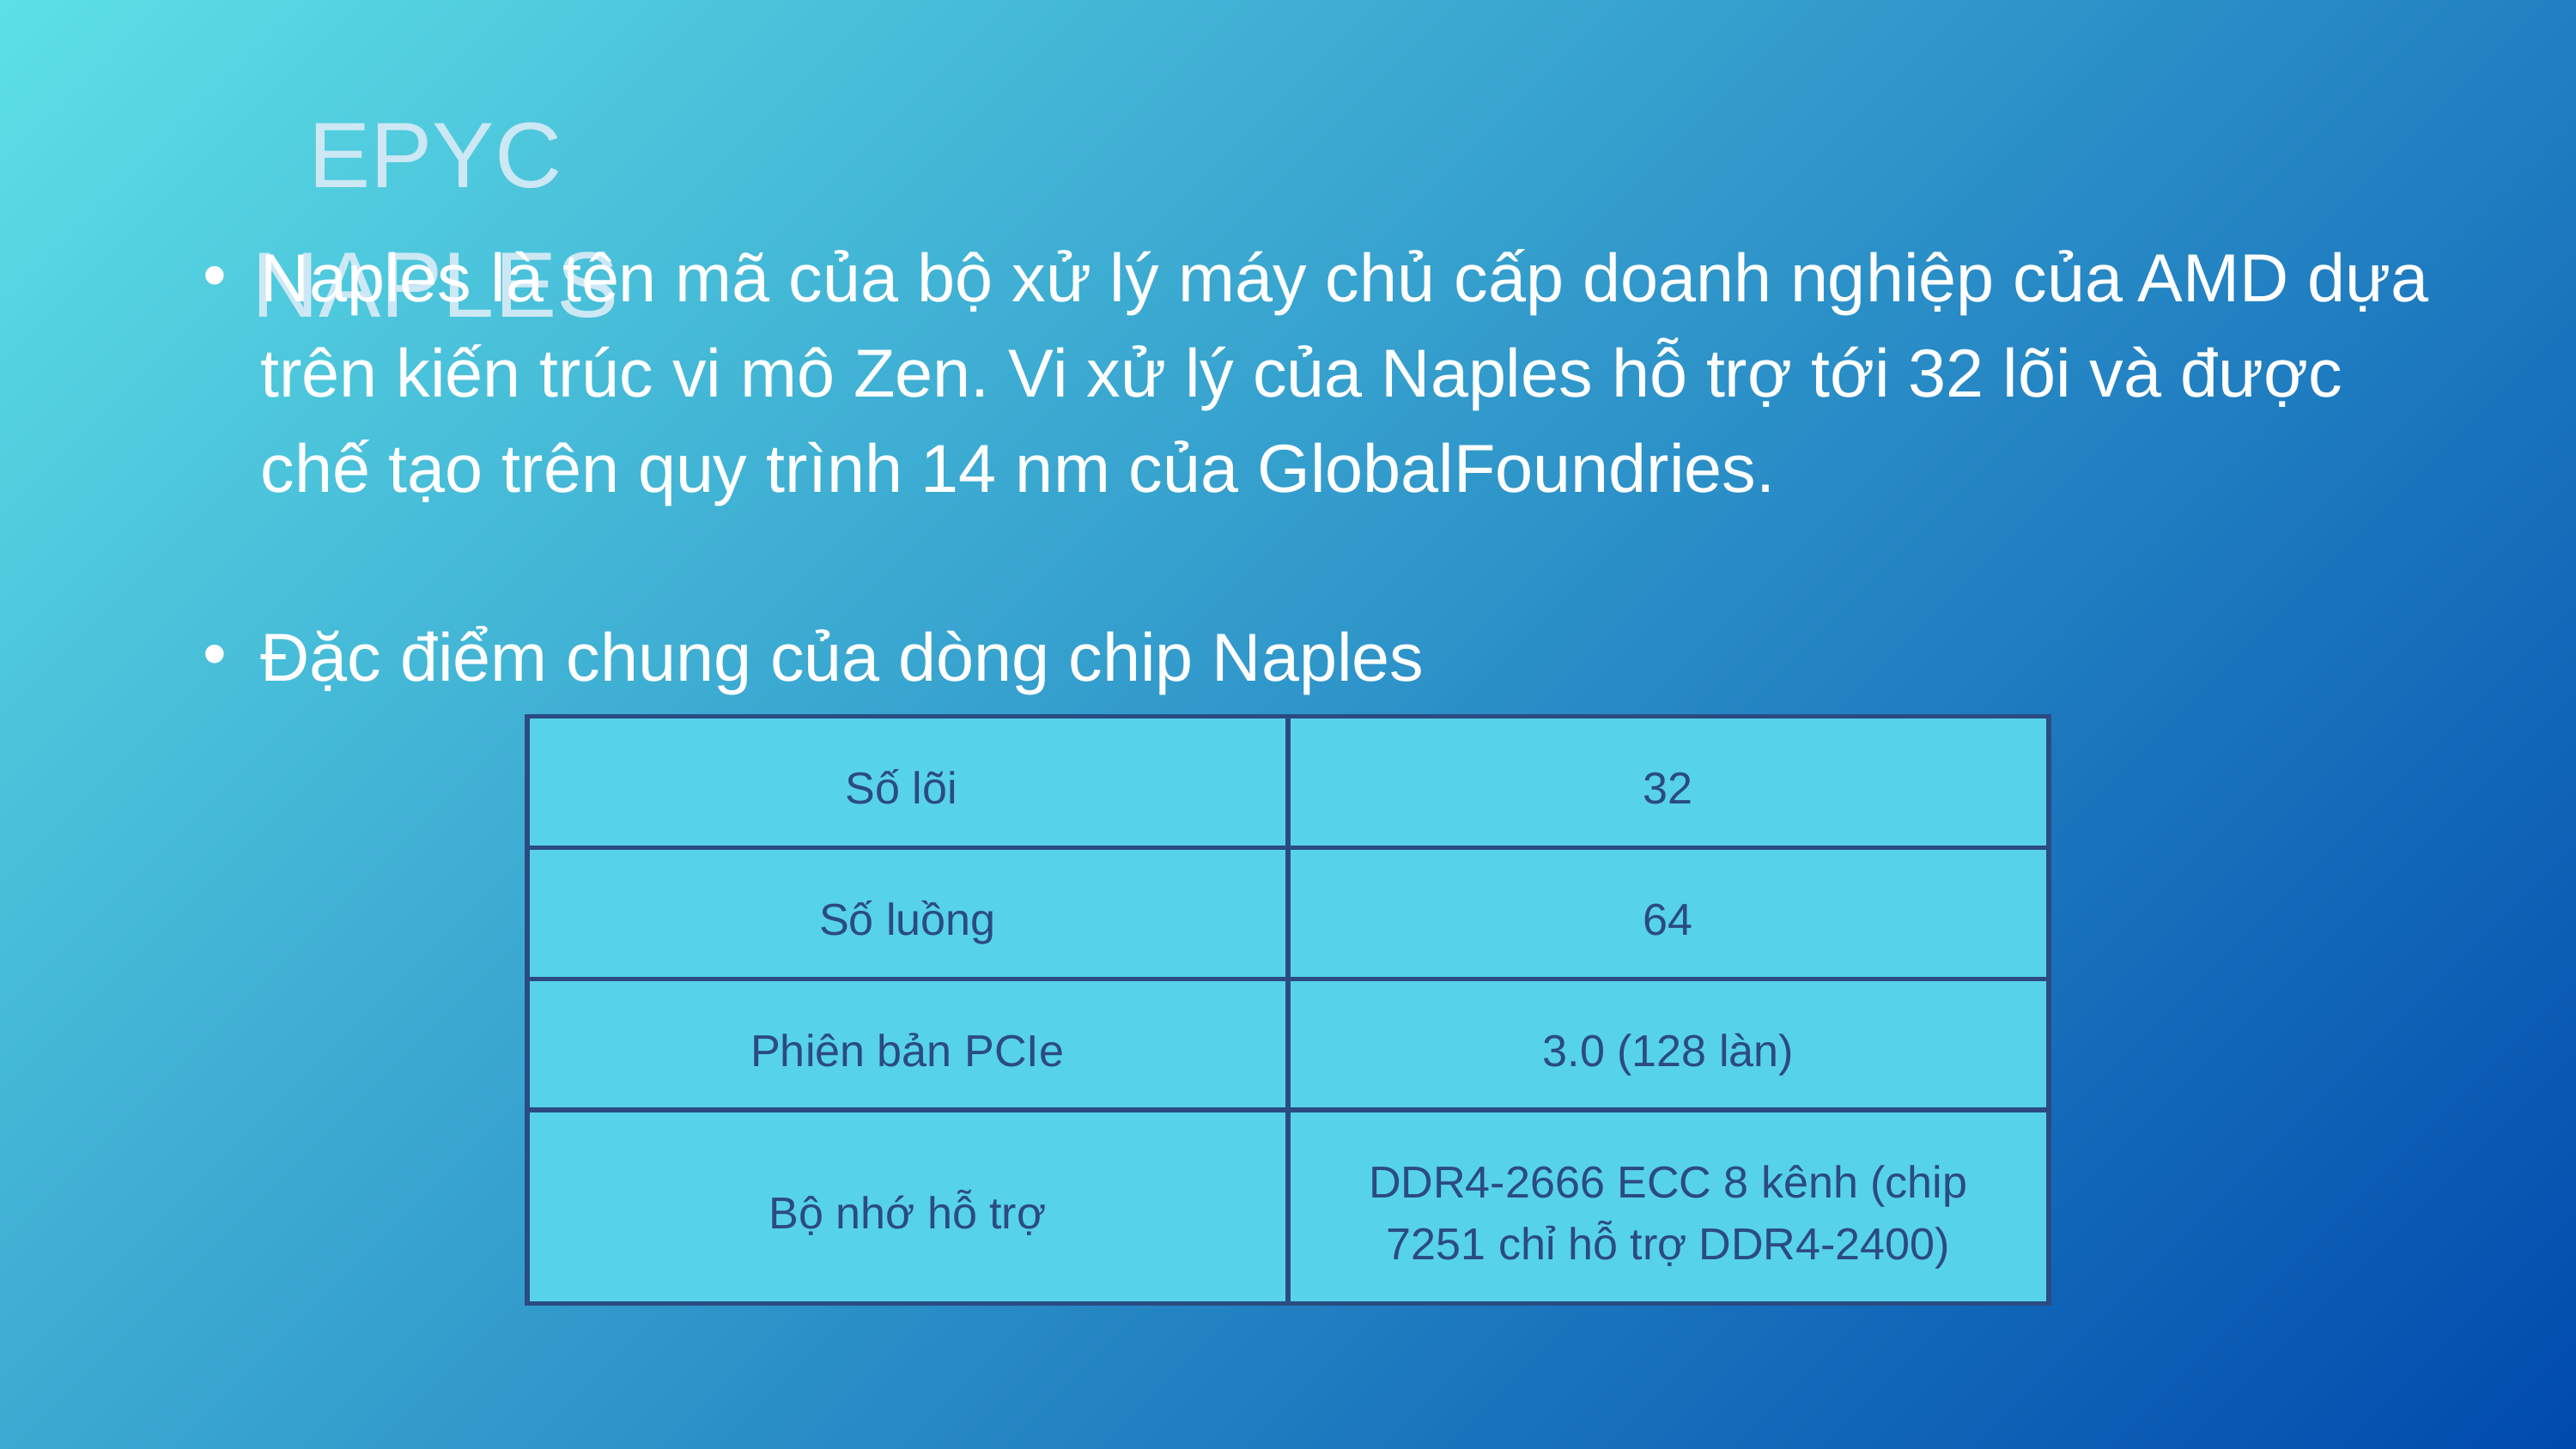

EPYC NAPLES
Naples là tên mã của bộ xử lý máy chủ cấp doanh nghiệp của AMD dựa trên kiến ​​trúc vi mô Zen. Vi xử lý của Naples hỗ trợ tới 32 lõi và được chế tạo trên quy trình 14 nm của GlobalFoundries.
Đặc điểm chung của dòng chip Naples
| Số lõi | 32 |
| --- | --- |
| Số luồng | 64 |
| Phiên bản PCIe | 3.0 (128 làn) |
| Bộ nhớ hỗ trợ | DDR4-2666 ECC 8 kênh (chip 7251 chỉ hỗ trợ DDR4-2400) |